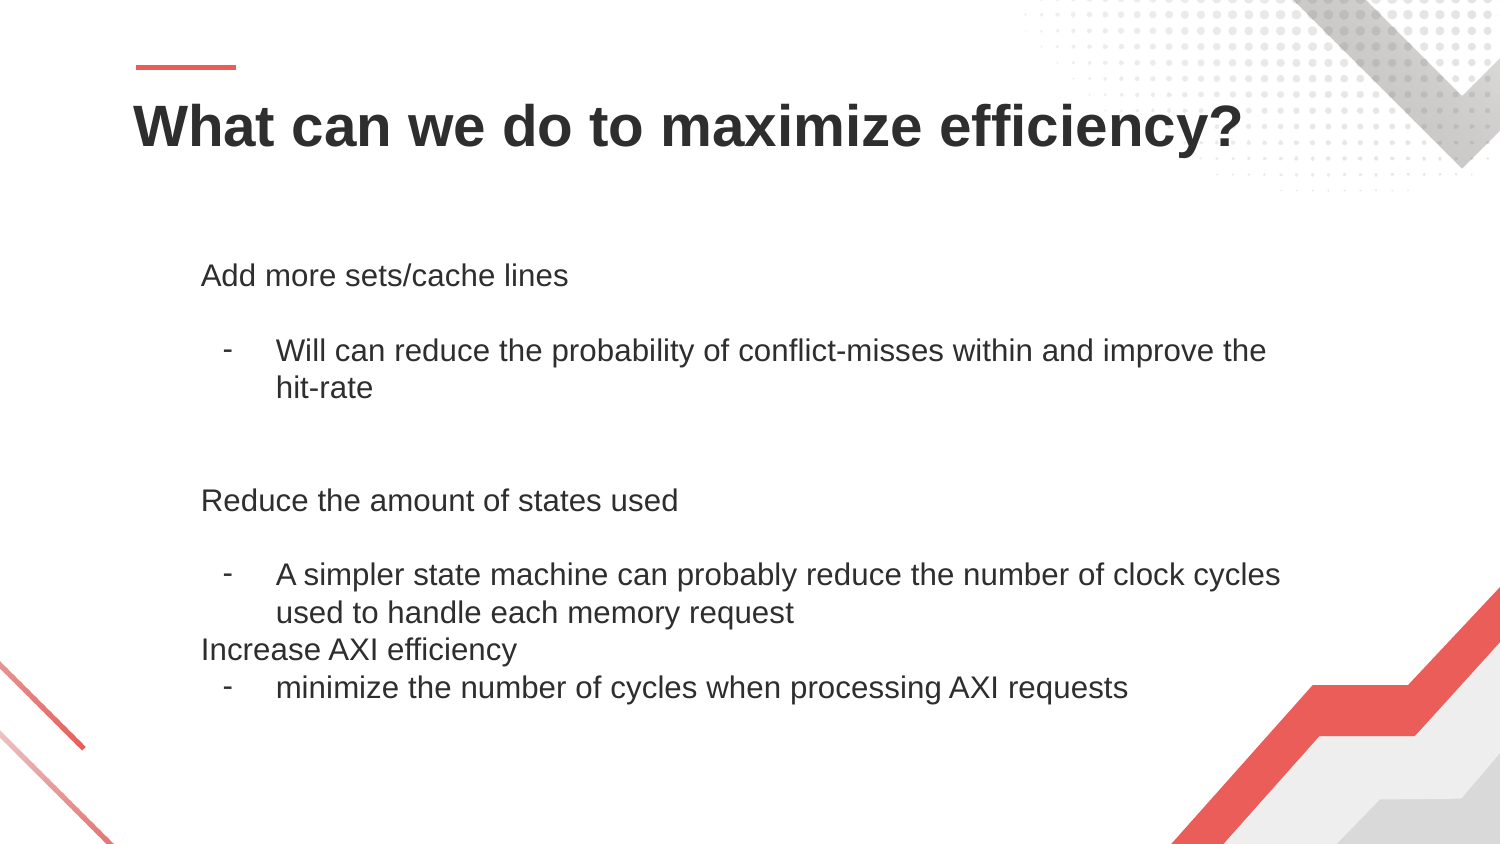

# What can we do to maximize efficiency?

Add more sets/cache lines

Will can reduce the probability of conflict-misses within and improve the hit-rate

Reduce the amount of states used

A simpler state machine can probably reduce the number of clock cycles used to handle each memory request
Increase AXI efficiency
minimize the number of cycles when processing AXI requests